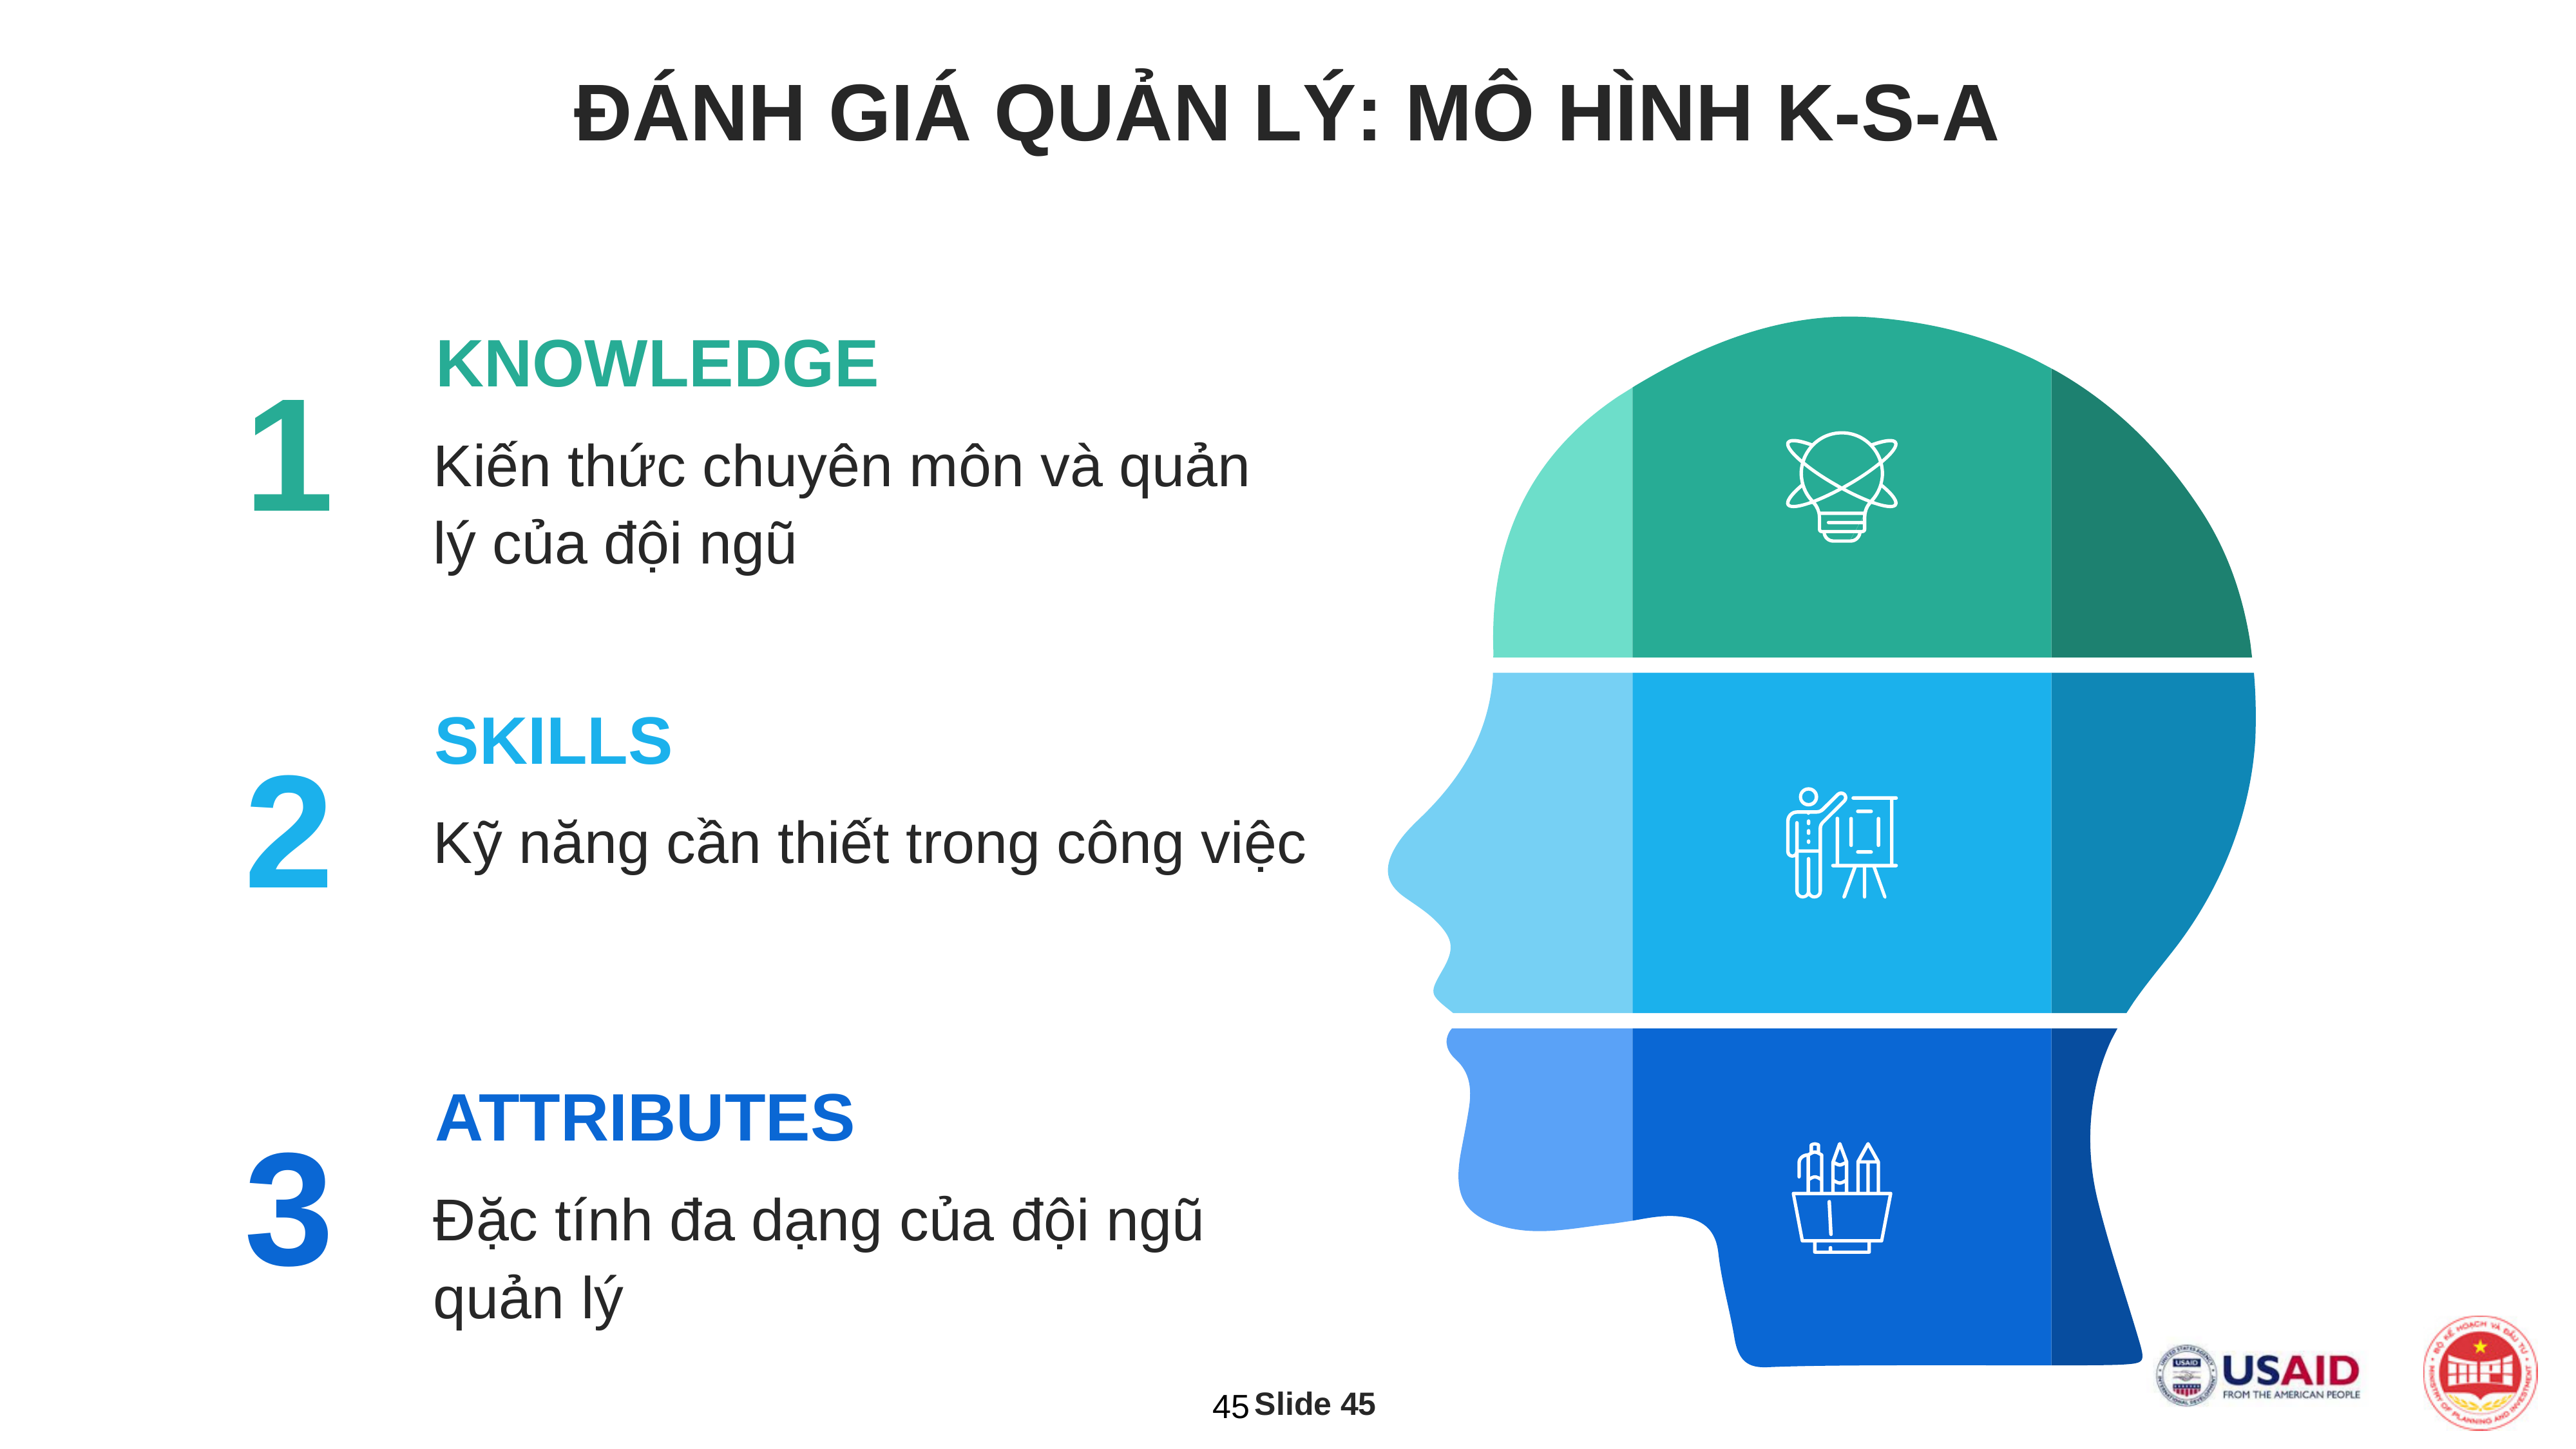

ĐÁNH GIÁ QUẢN LÝ: MÔ HÌNH K-S-A
KNOWLEDGE

1

Kiến thức chuyên môn và quản lý của đội ngũ

SKILLS
2

Kỹ năng cần thiết trong công việc

ATTRIBUTES
3

Đặc tính đa dạng của đội ngũ quản lý
Slide 45